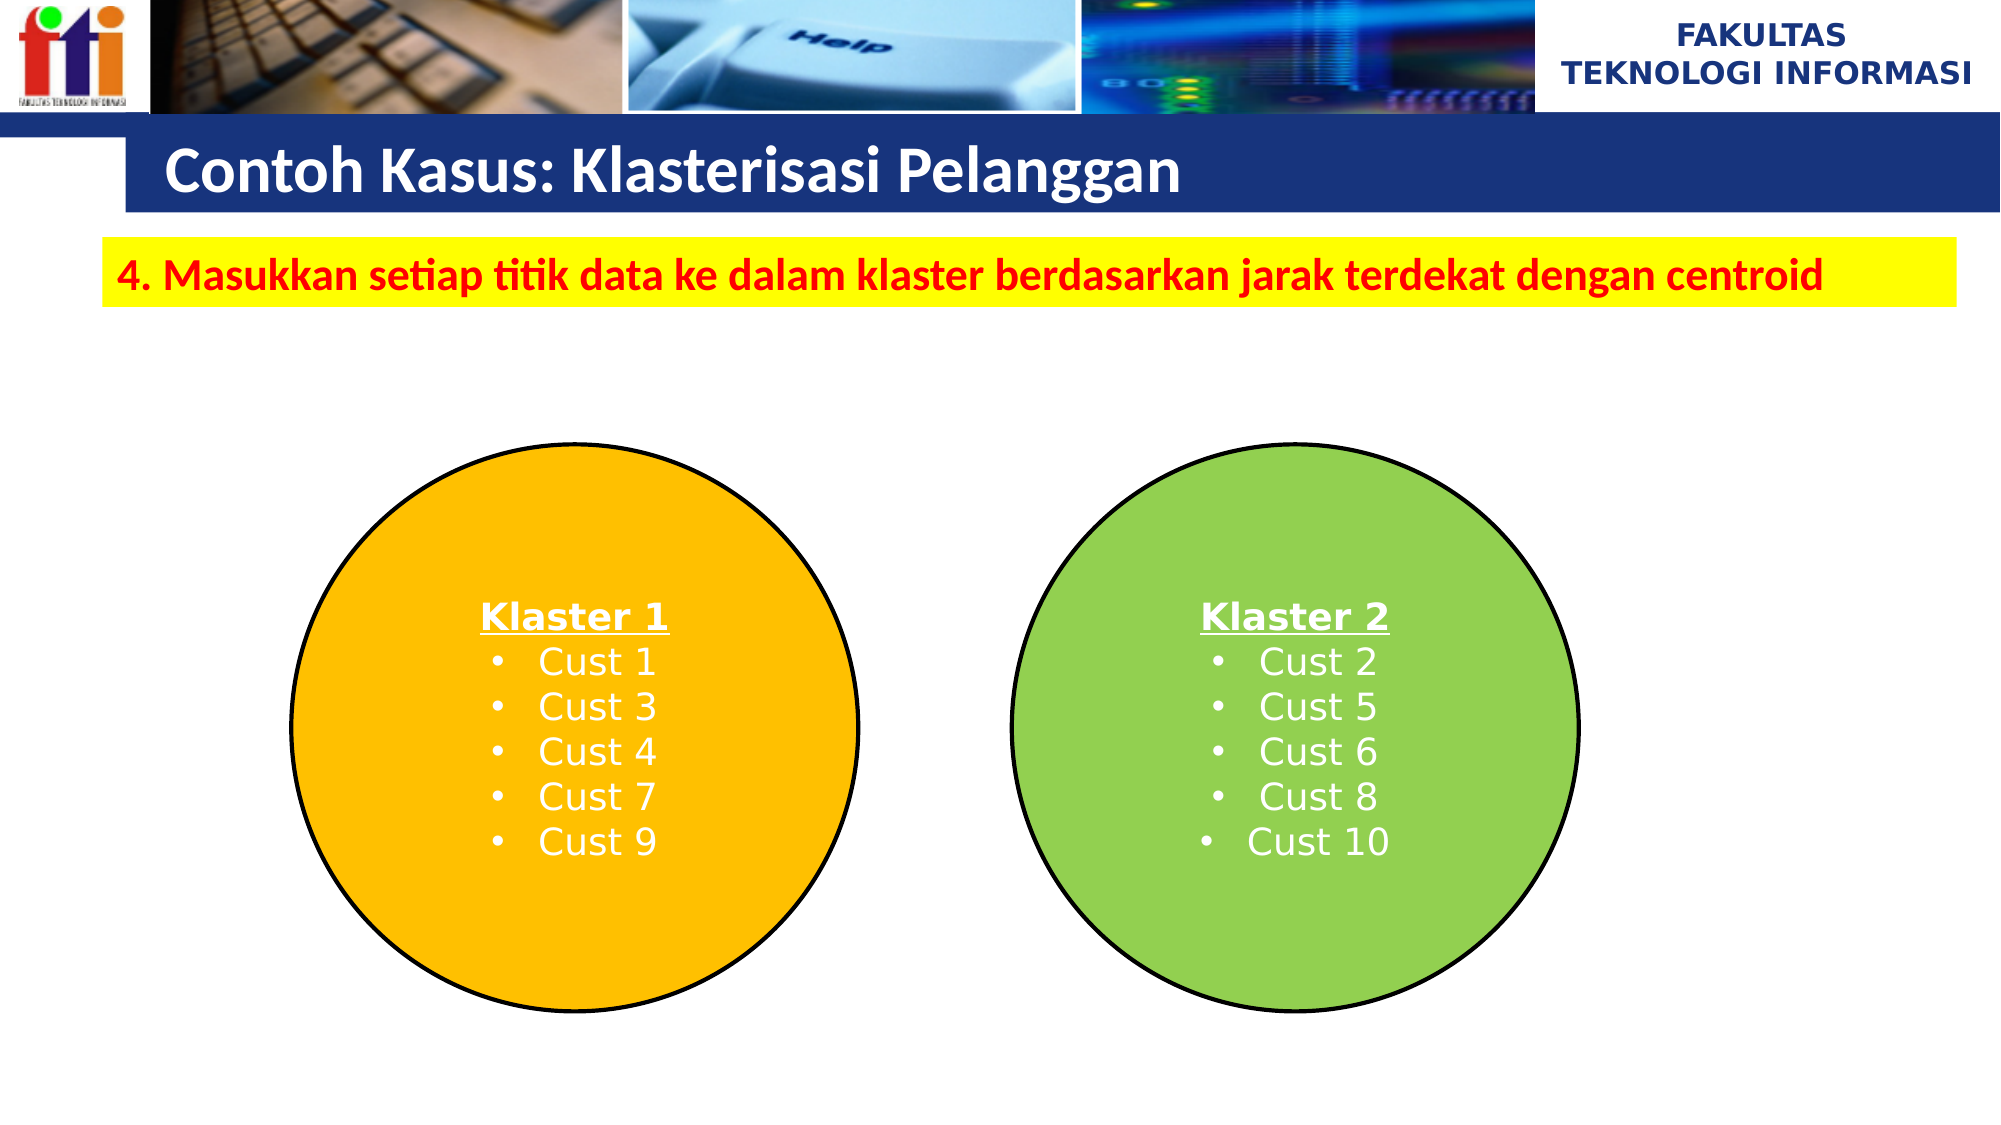

# Contoh Kasus: Klasterisasi Pelanggan
4. Masukkan setiap titik data ke dalam klaster berdasarkan jarak terdekat dengan centroid
Klaster 1
Cust 1
Cust 3
Cust 4
Cust 7
Cust 9
Klaster 2
Cust 2
Cust 5
Cust 6
Cust 8
Cust 10